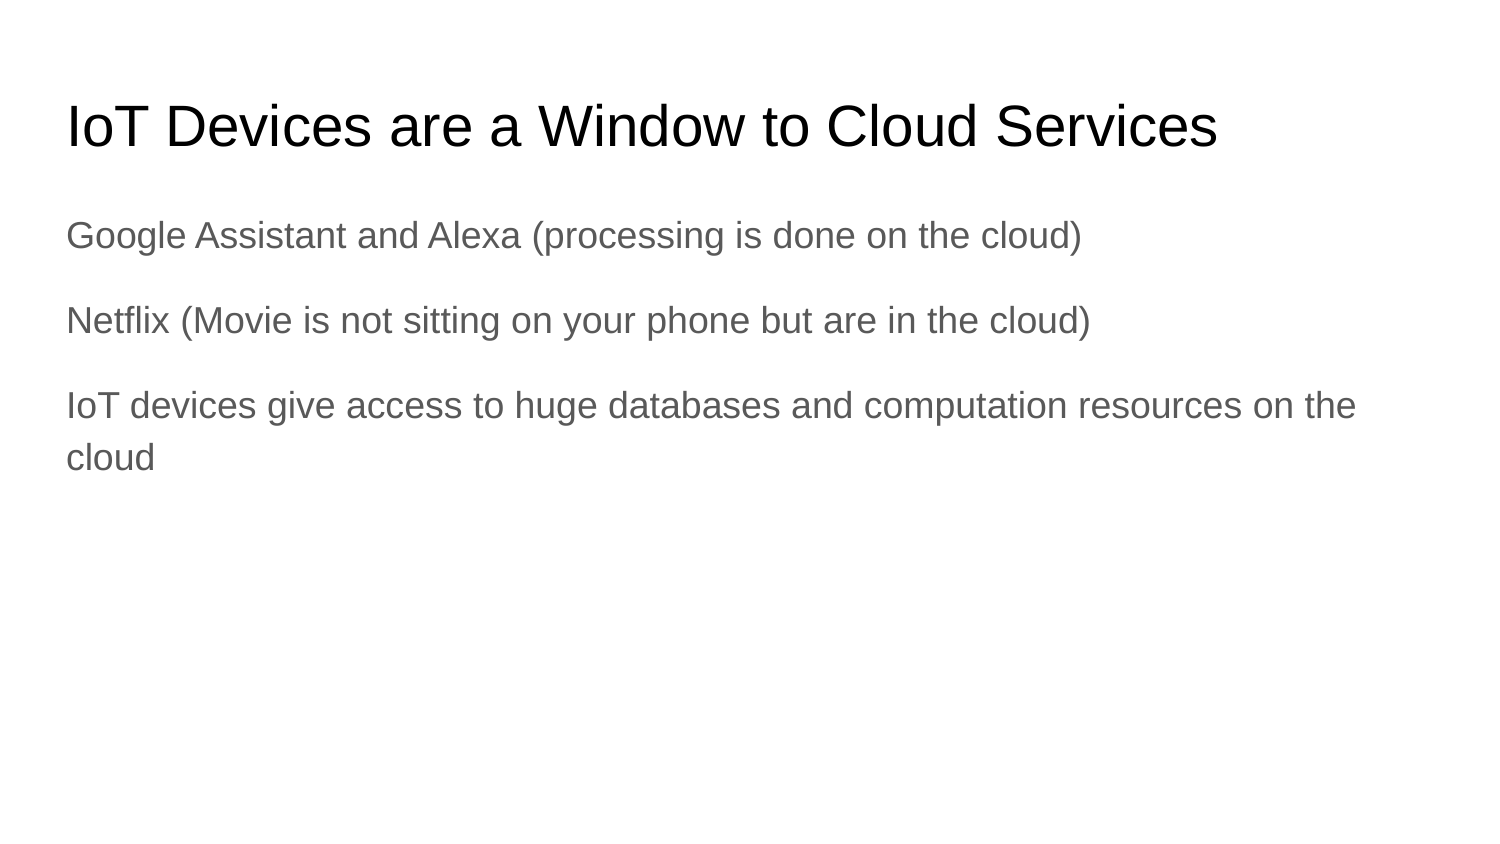

# IoT Devices are a Window to Cloud Services
Google Assistant and Alexa (processing is done on the cloud)
Netflix (Movie is not sitting on your phone but are in the cloud)
IoT devices give access to huge databases and computation resources on the cloud